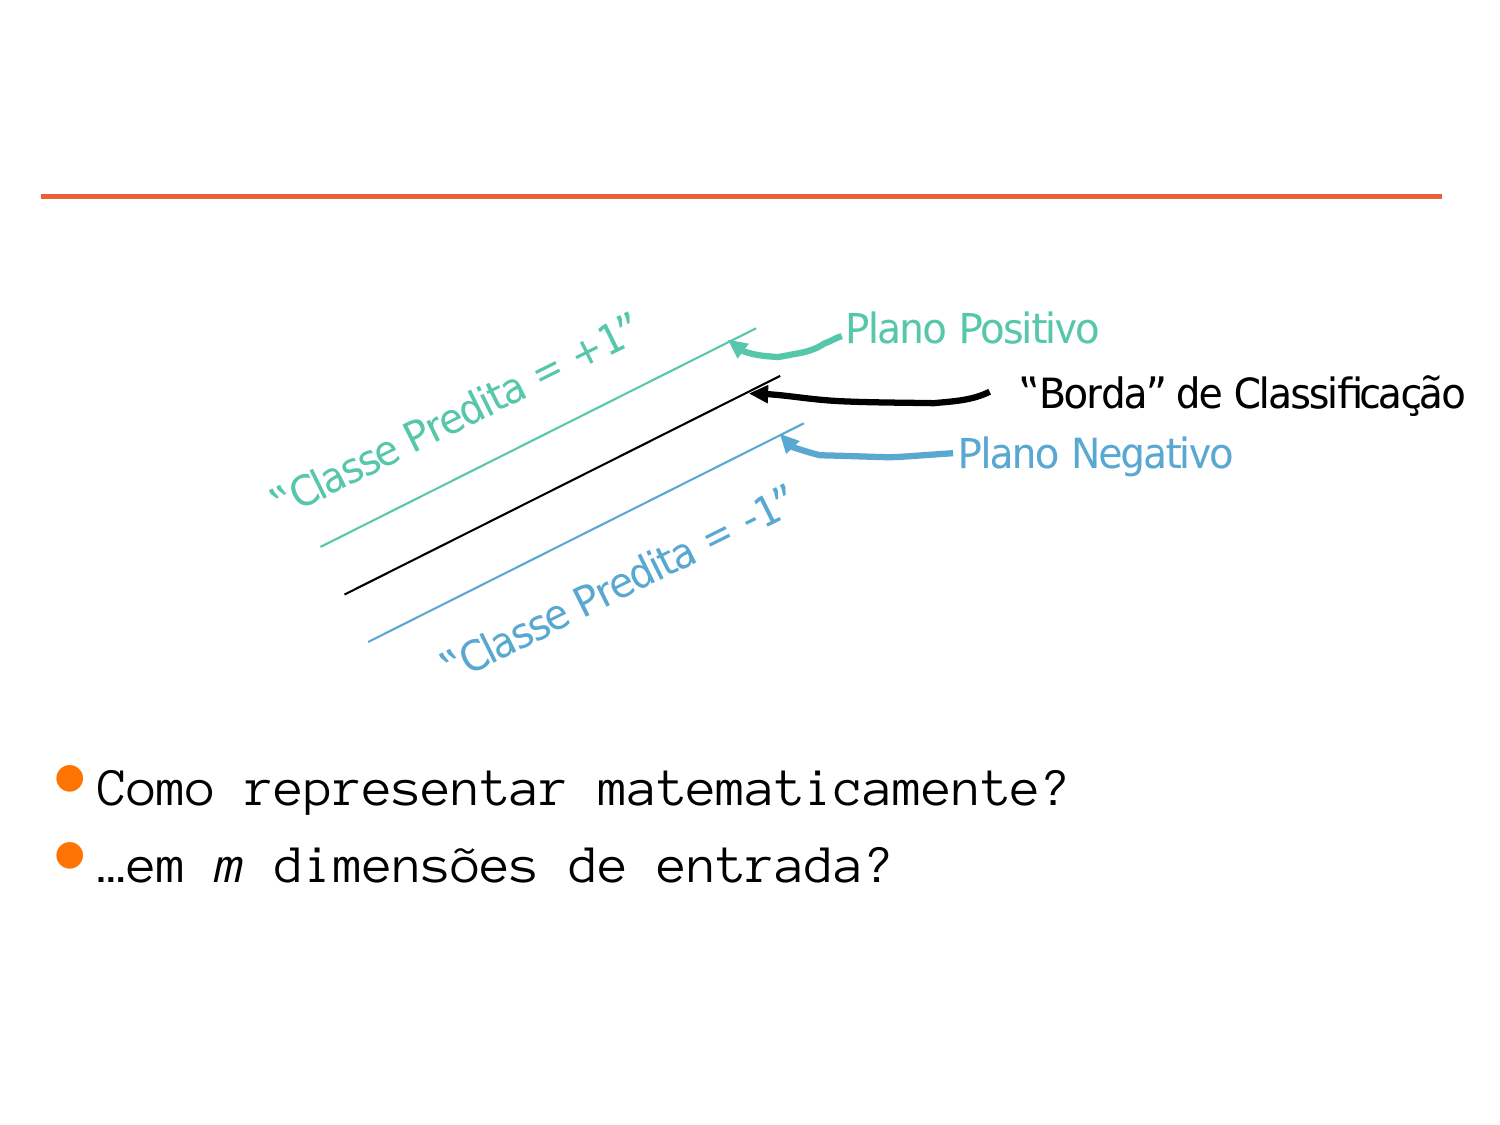

Plano Positivo

“Borda” de Classificação
“Classe Predita = +1”

Plano Negativo

“Classe Predita = -1”
Como representar matematicamente?
…em m dimensões de entrada?